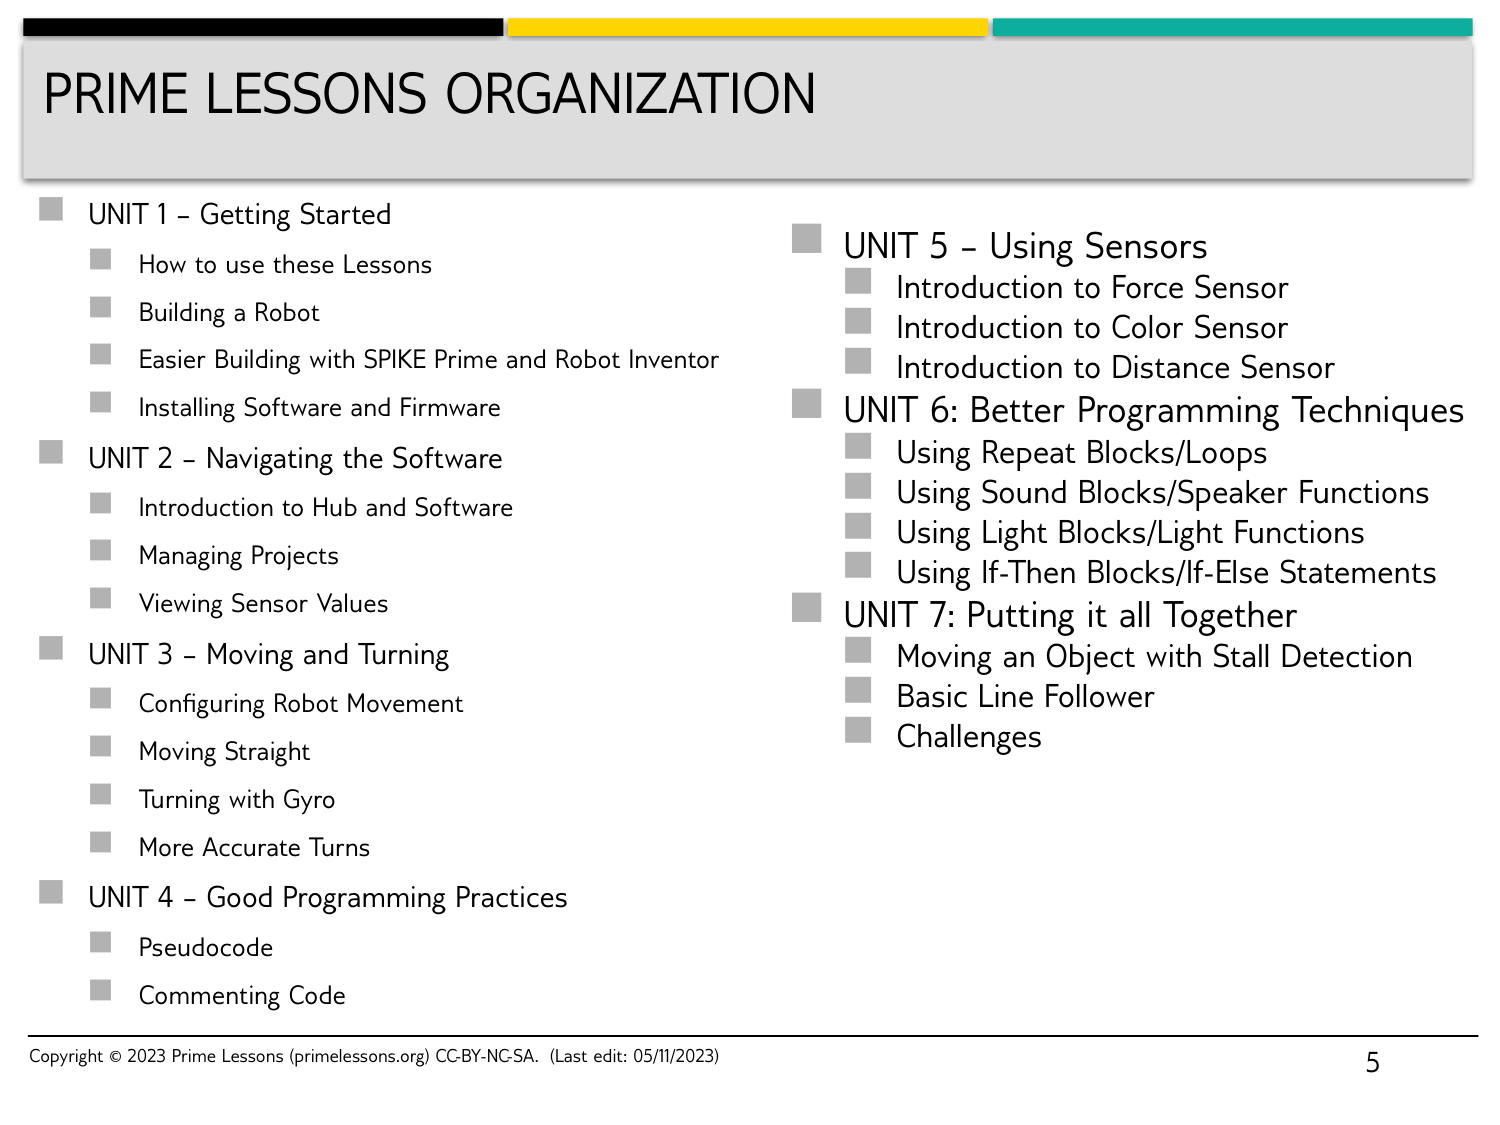

# PRIME lessons ORGANIZATION
UNIT 1 – Getting Started
How to use these Lessons
Building a Robot
Easier Building with SPIKE Prime and Robot Inventor
Installing Software and Firmware
UNIT 2 – Navigating the Software
Introduction to Hub and Software
Managing Projects
Viewing Sensor Values
UNIT 3 – Moving and Turning
Configuring Robot Movement
Moving Straight
Turning with Gyro
More Accurate Turns
UNIT 4 – Good Programming Practices
Pseudocode
Commenting Code
UNIT 5 – Using Sensors
Introduction to Force Sensor
Introduction to Color Sensor
Introduction to Distance Sensor
UNIT 6: Better Programming Techniques
Using Repeat Blocks/Loops
Using Sound Blocks/Speaker Functions
Using Light Blocks/Light Functions
Using If-Then Blocks/If-Else Statements
UNIT 7: Putting it all Together
Moving an Object with Stall Detection
Basic Line Follower
Challenges

5
Copyright © 2023 Prime Lessons (primelessons.org) CC-BY-NC-SA.  (Last edit: 05/11/2023)